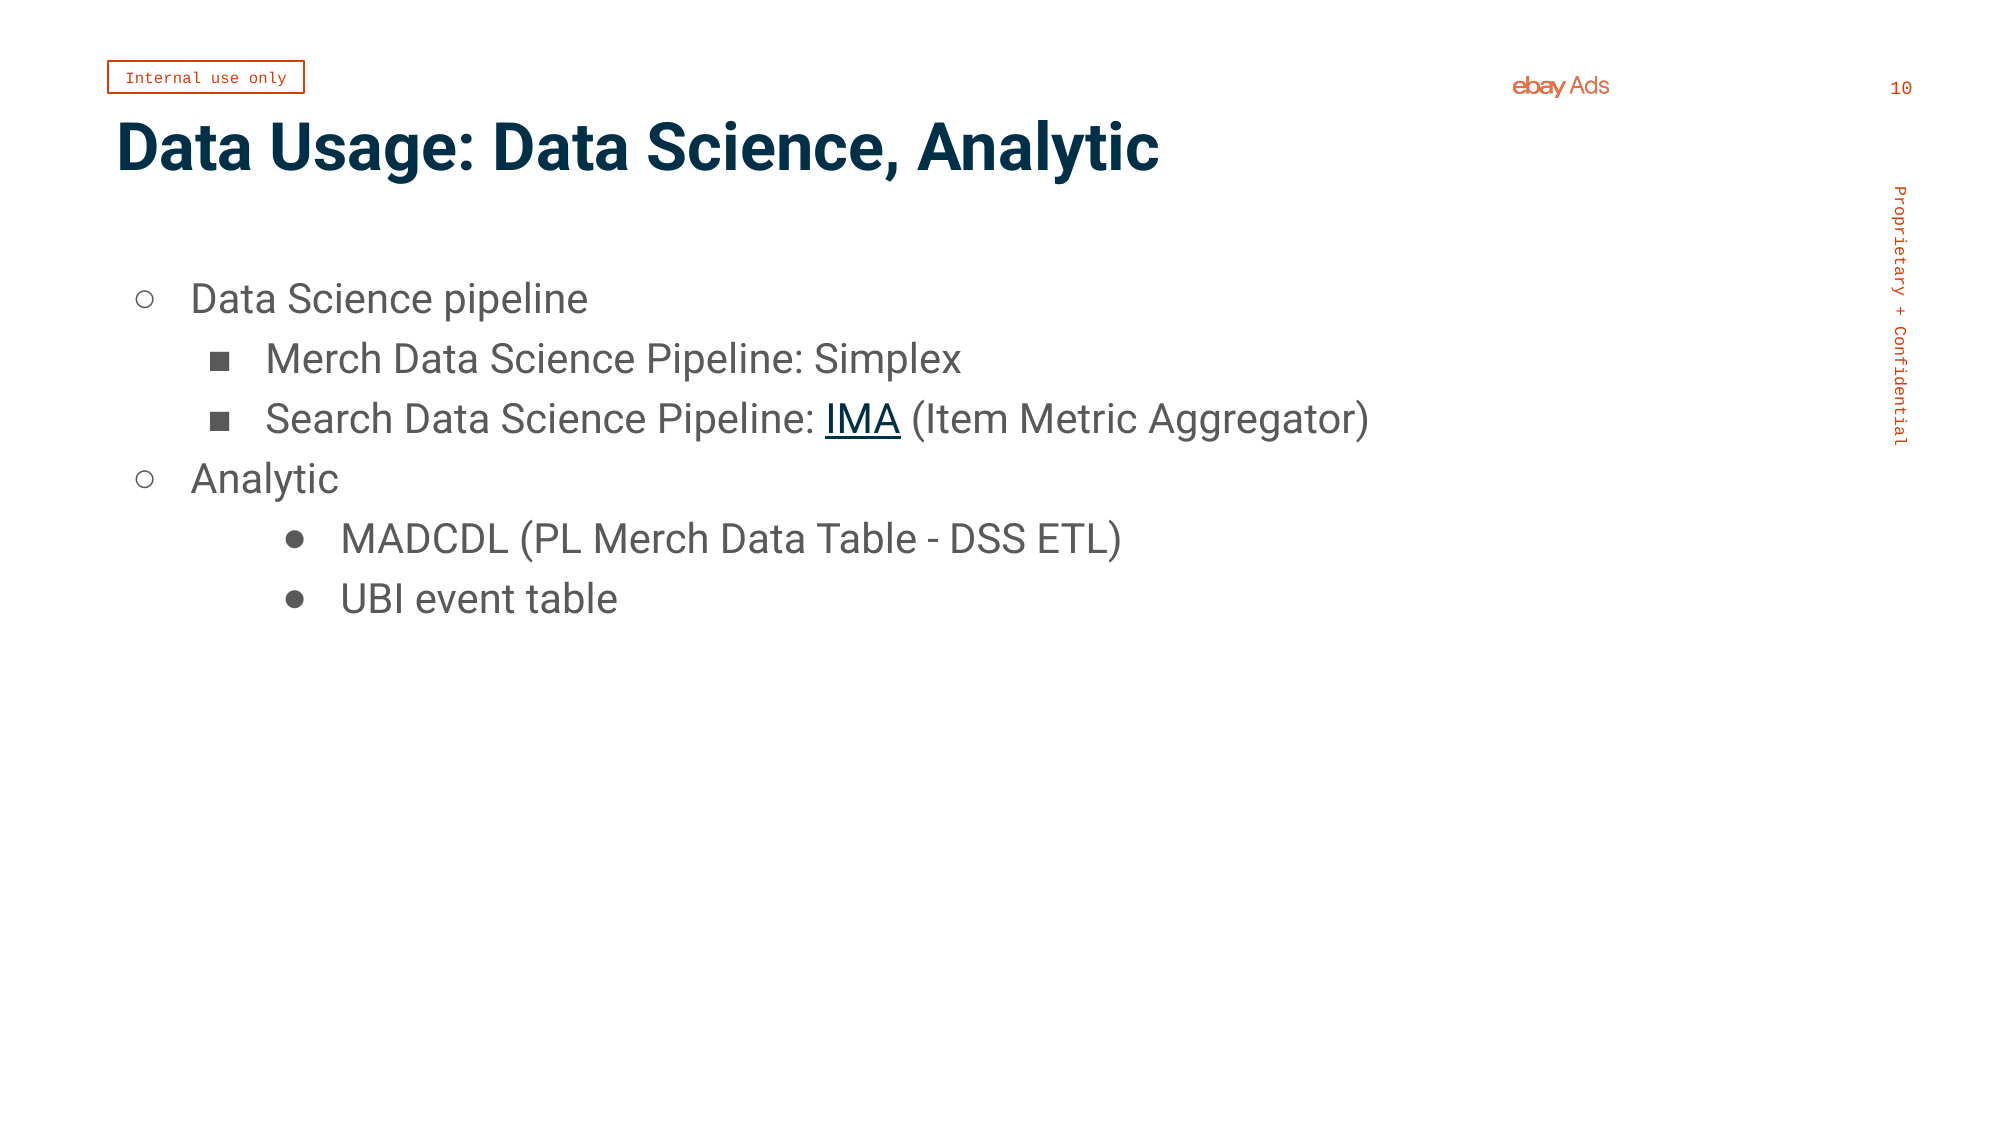

# Data Usage: Data Science, Analytic
10
Data Science pipeline
Merch Data Science Pipeline: Simplex
Search Data Science Pipeline: IMA (Item Metric Aggregator)
Analytic
MADCDL (PL Merch Data Table - DSS ETL)
UBI event table